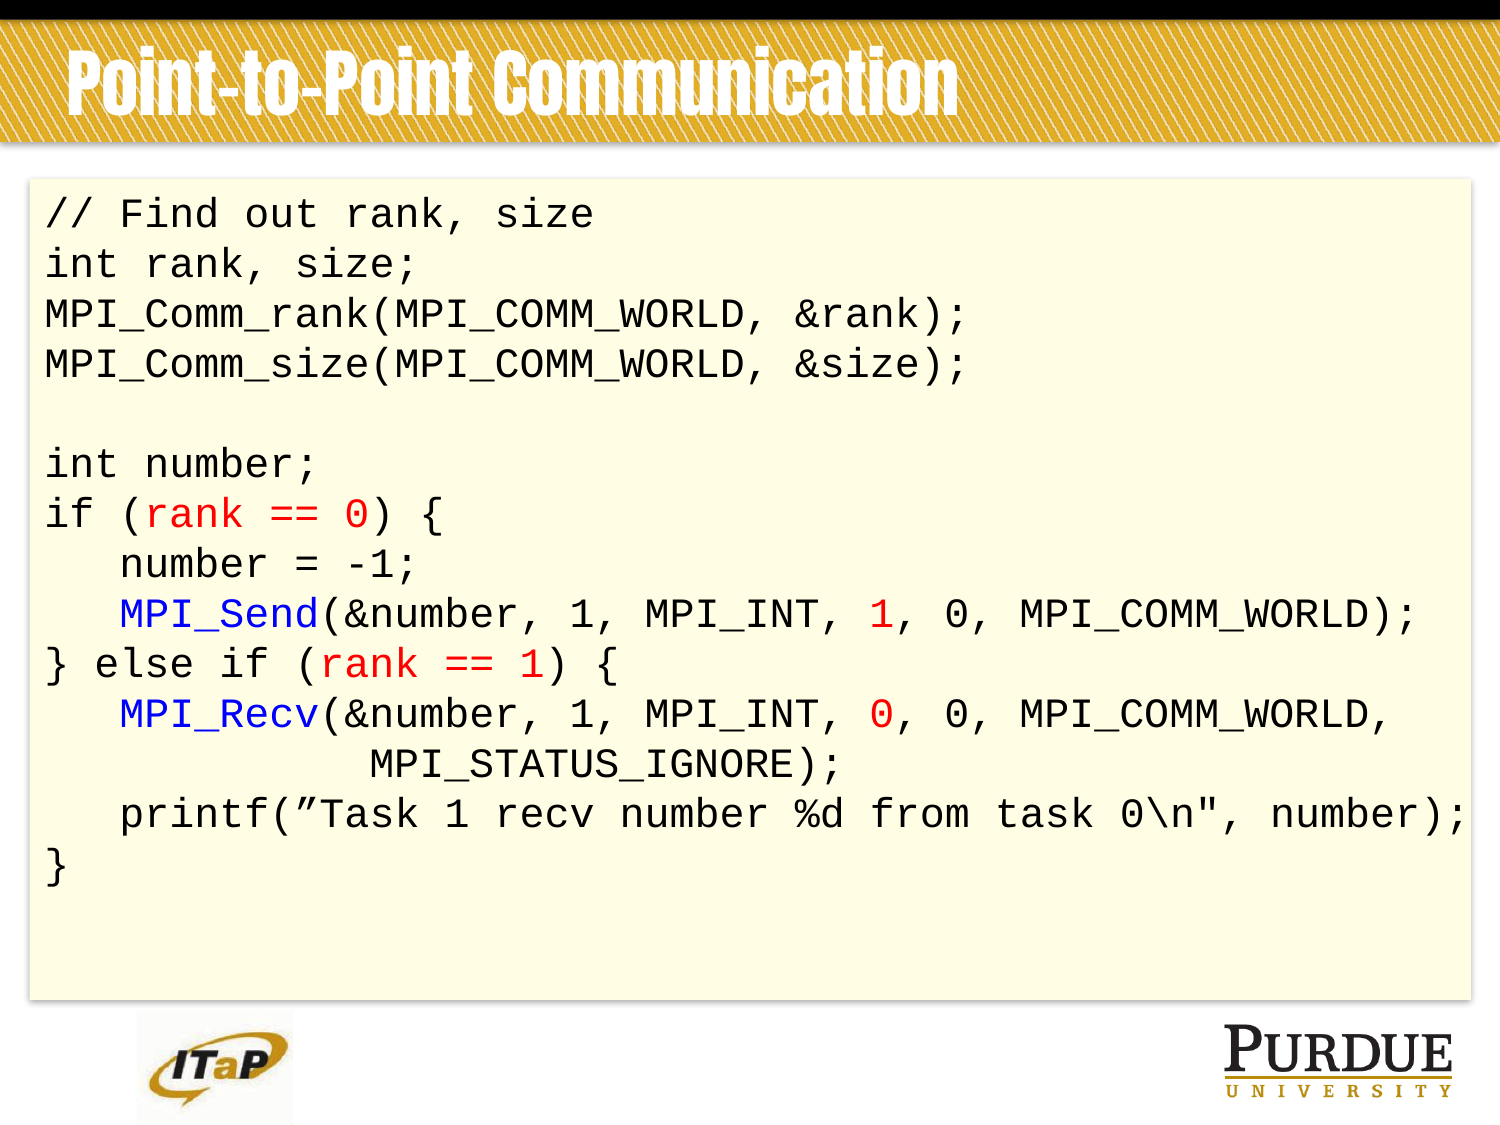

Point-to-Point Communication

// Find out rank, size
int rank, size;
MPI_Comm_rank(MPI_COMM_WORLD, &rank);
MPI_Comm_size(MPI_COMM_WORLD, &size);

int number;
if (rank == 0) {
   number = -1;
   MPI_Send(&number, 1, MPI_INT, 1, 0, MPI_COMM_WORLD);
} else if (rank == 1) {
   MPI_Recv(&number, 1, MPI_INT, 0, 0, MPI_COMM_WORLD,
             MPI_STATUS_IGNORE);
   printf(”Task 1 recv number %d from task 0\n", number);
}